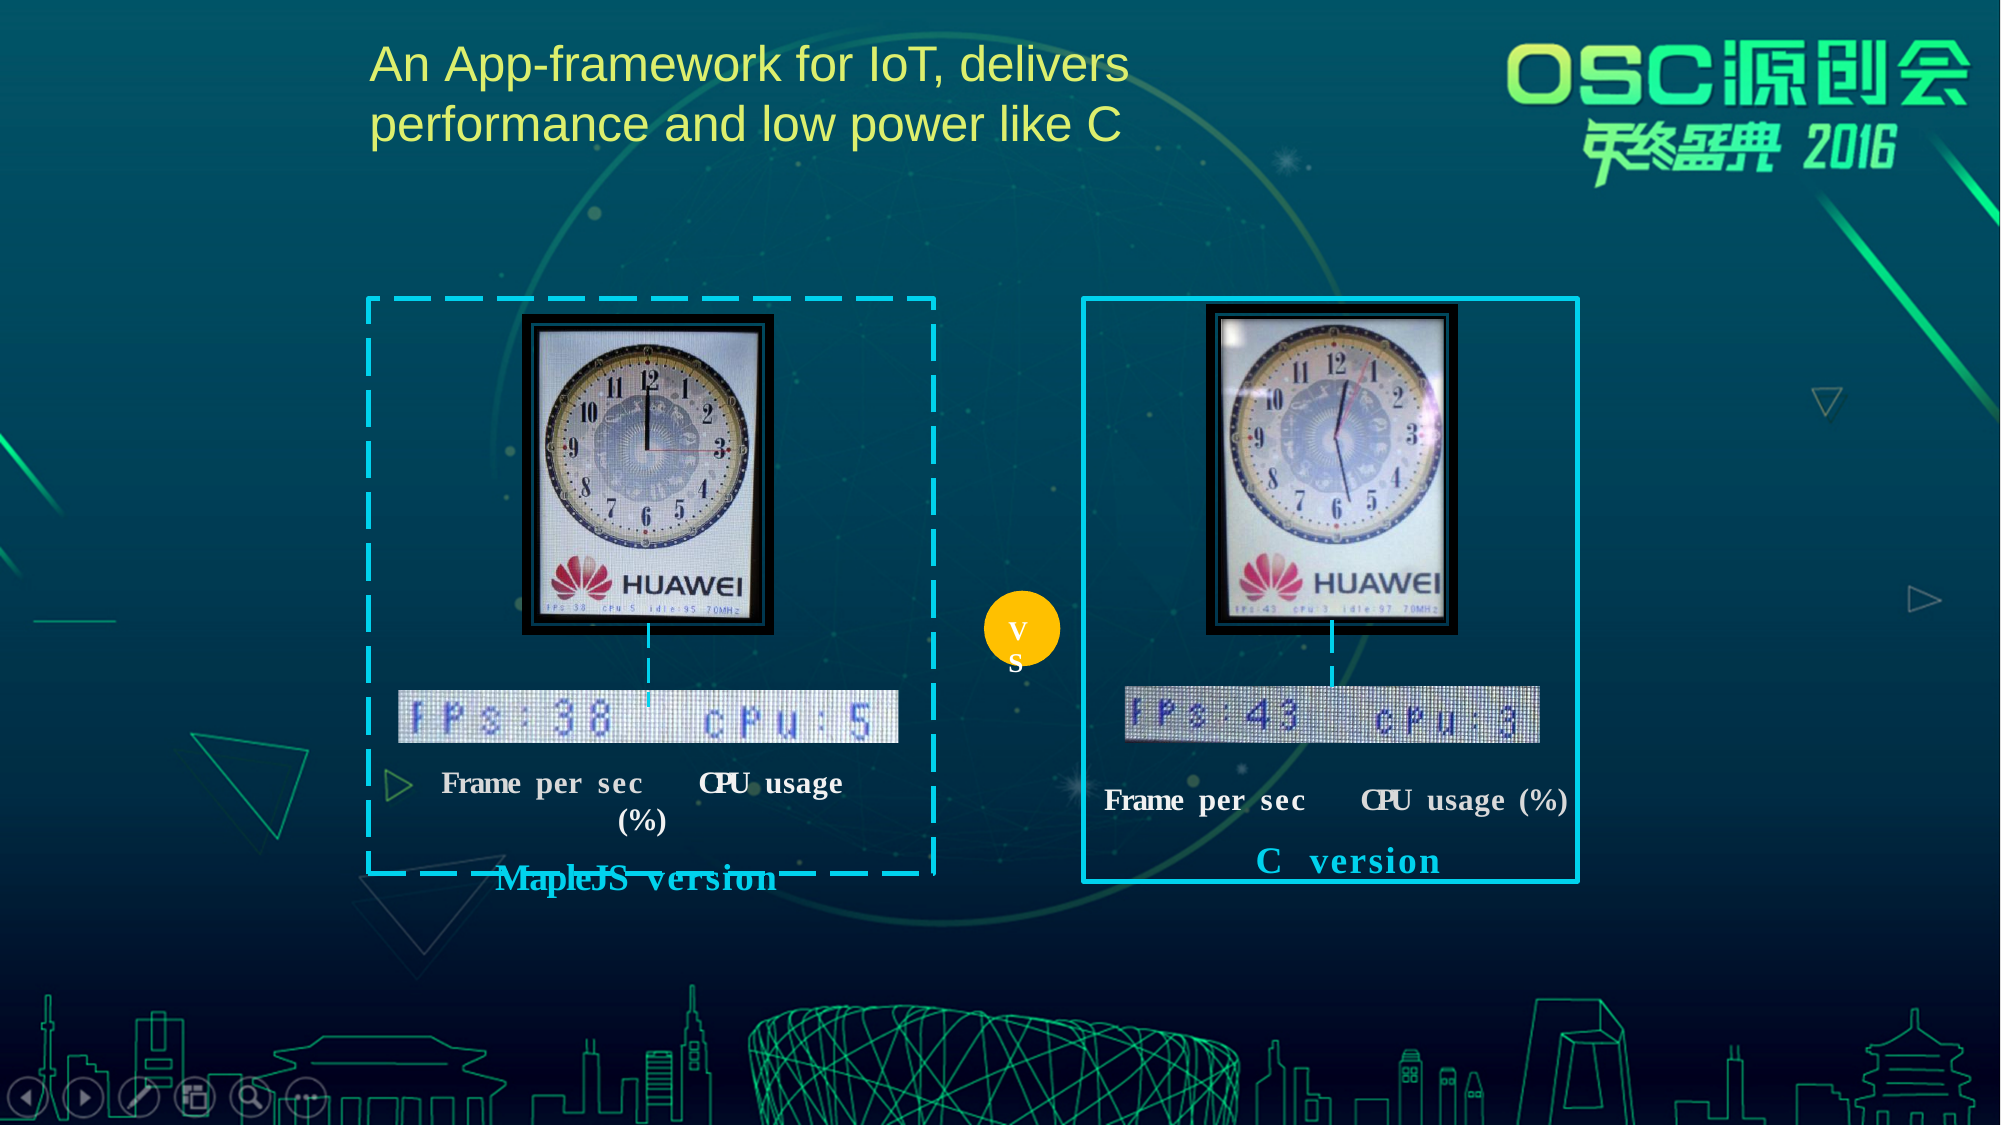

# An App-framework for IoT, delivers
performance and low power like C

Frame  per sec	CPU       usage (%)
C                version

VS

Frame  per sec	CPU       usage (%)
MapleJS  version